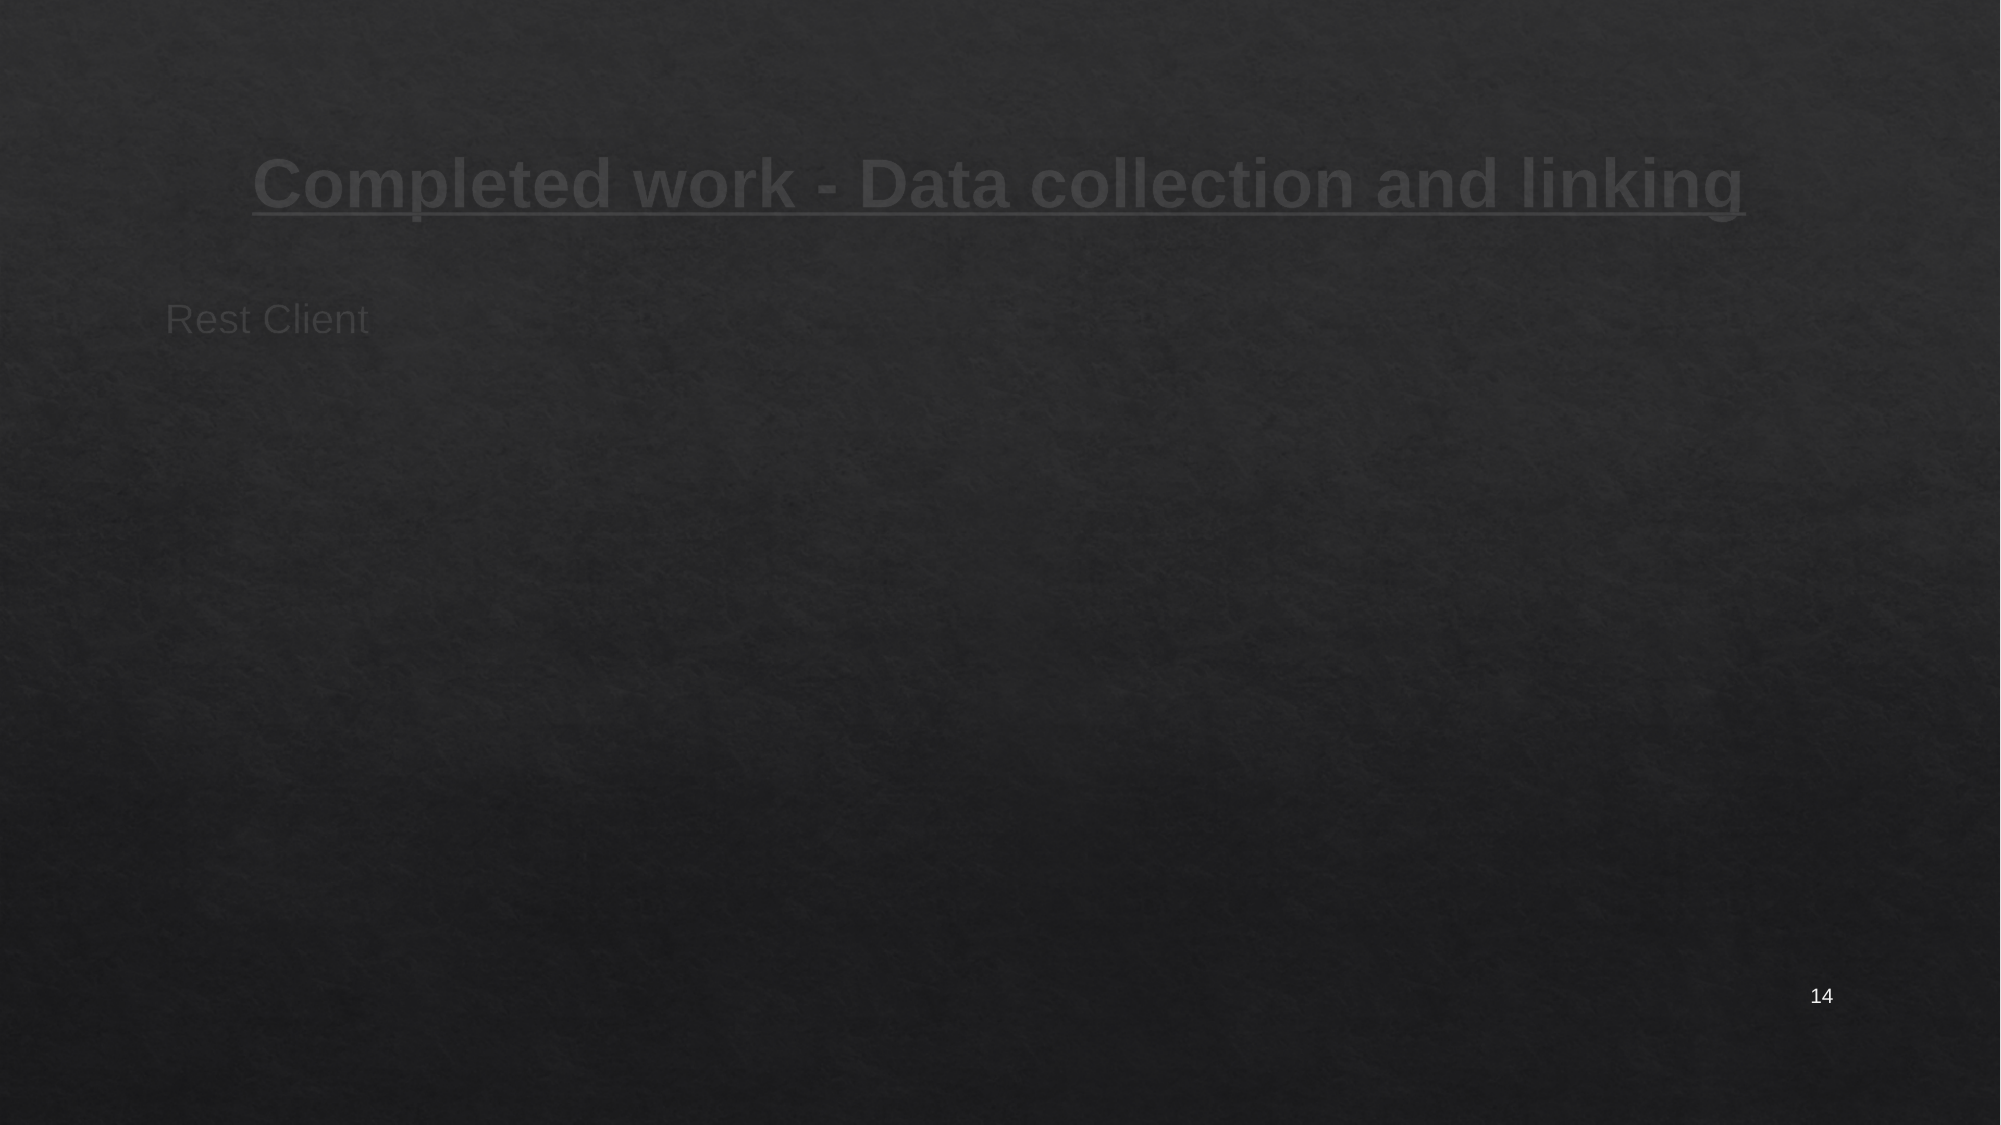

# Completed work - Data collection and linking
Rest Client
14